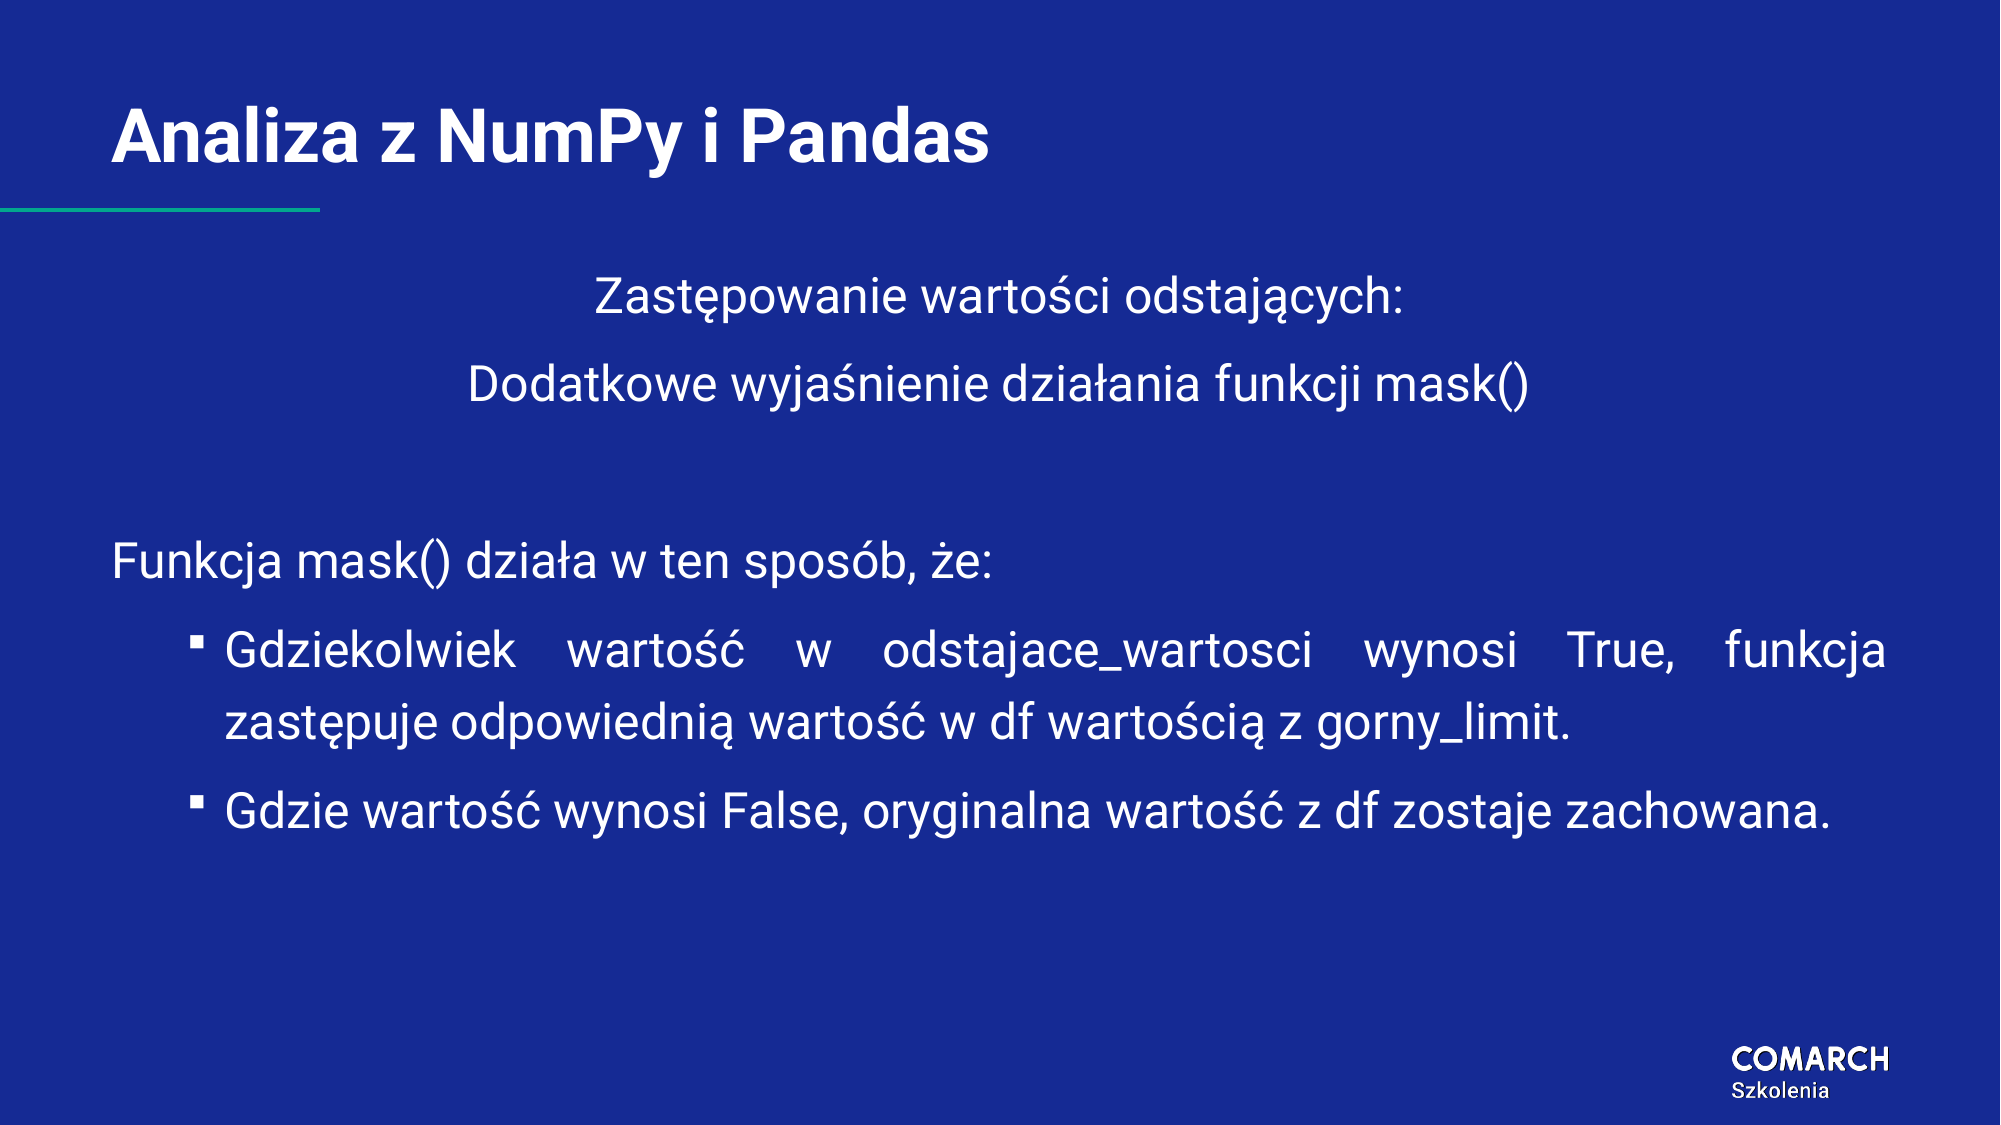

# Analiza z NumPy i Pandas
Zastępowanie wartości odstających:
Dodatkowe wyjaśnienie działania funkcji mask()

Funkcja mask() działa w ten sposób, że:
Gdziekolwiek wartość w odstajace_wartosci wynosi True, funkcja zastępuje odpowiednią wartość w df wartością z gorny_limit.
Gdzie wartość wynosi False, oryginalna wartość z df zostaje zachowana.